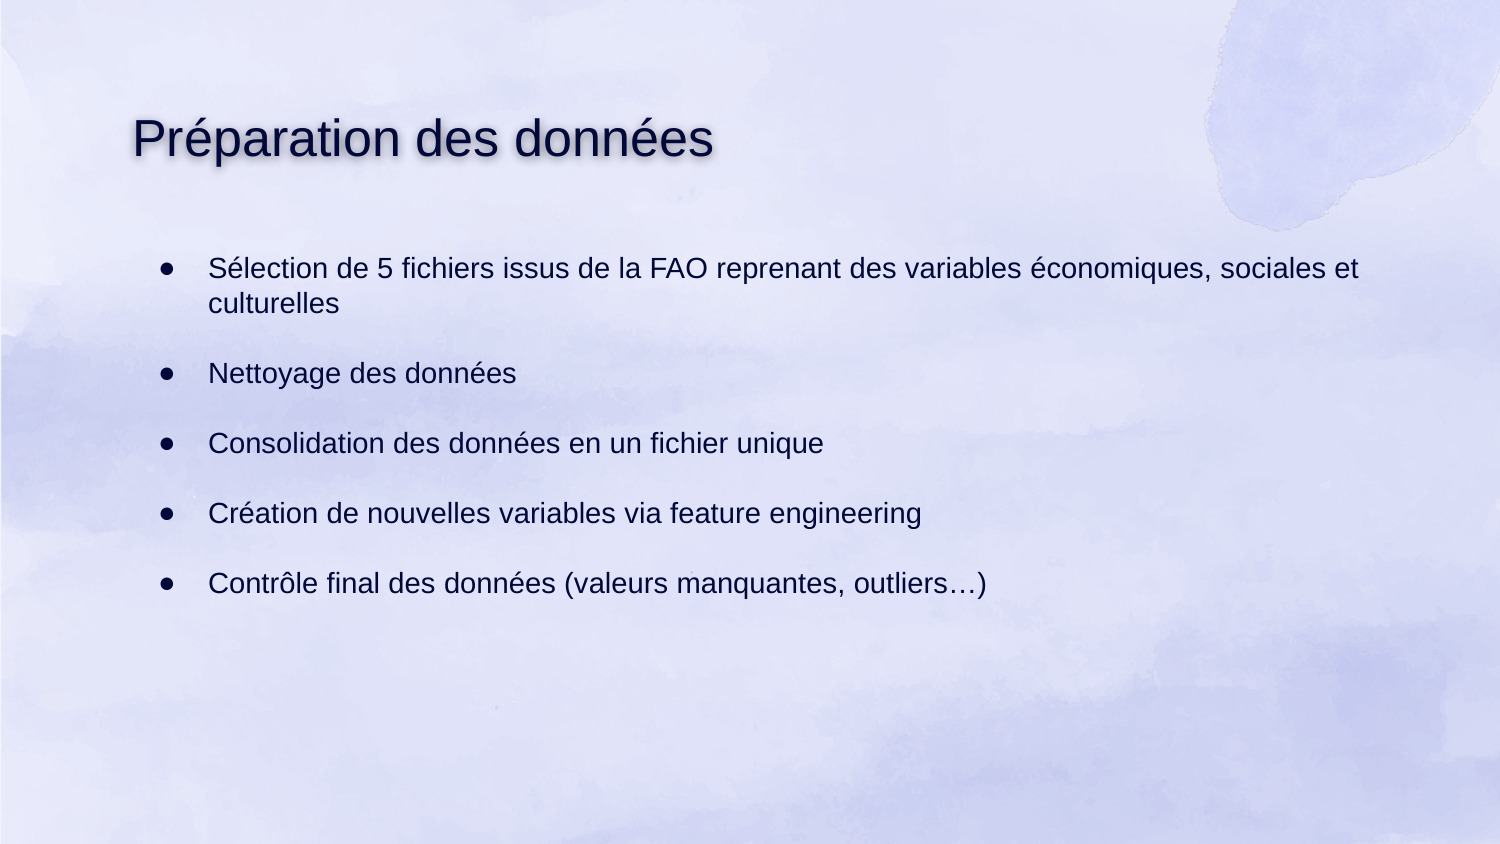

# Préparation des données
Sélection de 5 fichiers issus de la FAO reprenant des variables économiques, sociales et culturelles

Nettoyage des données

Consolidation des données en un fichier unique

Création de nouvelles variables via feature engineering

Contrôle final des données (valeurs manquantes, outliers…)